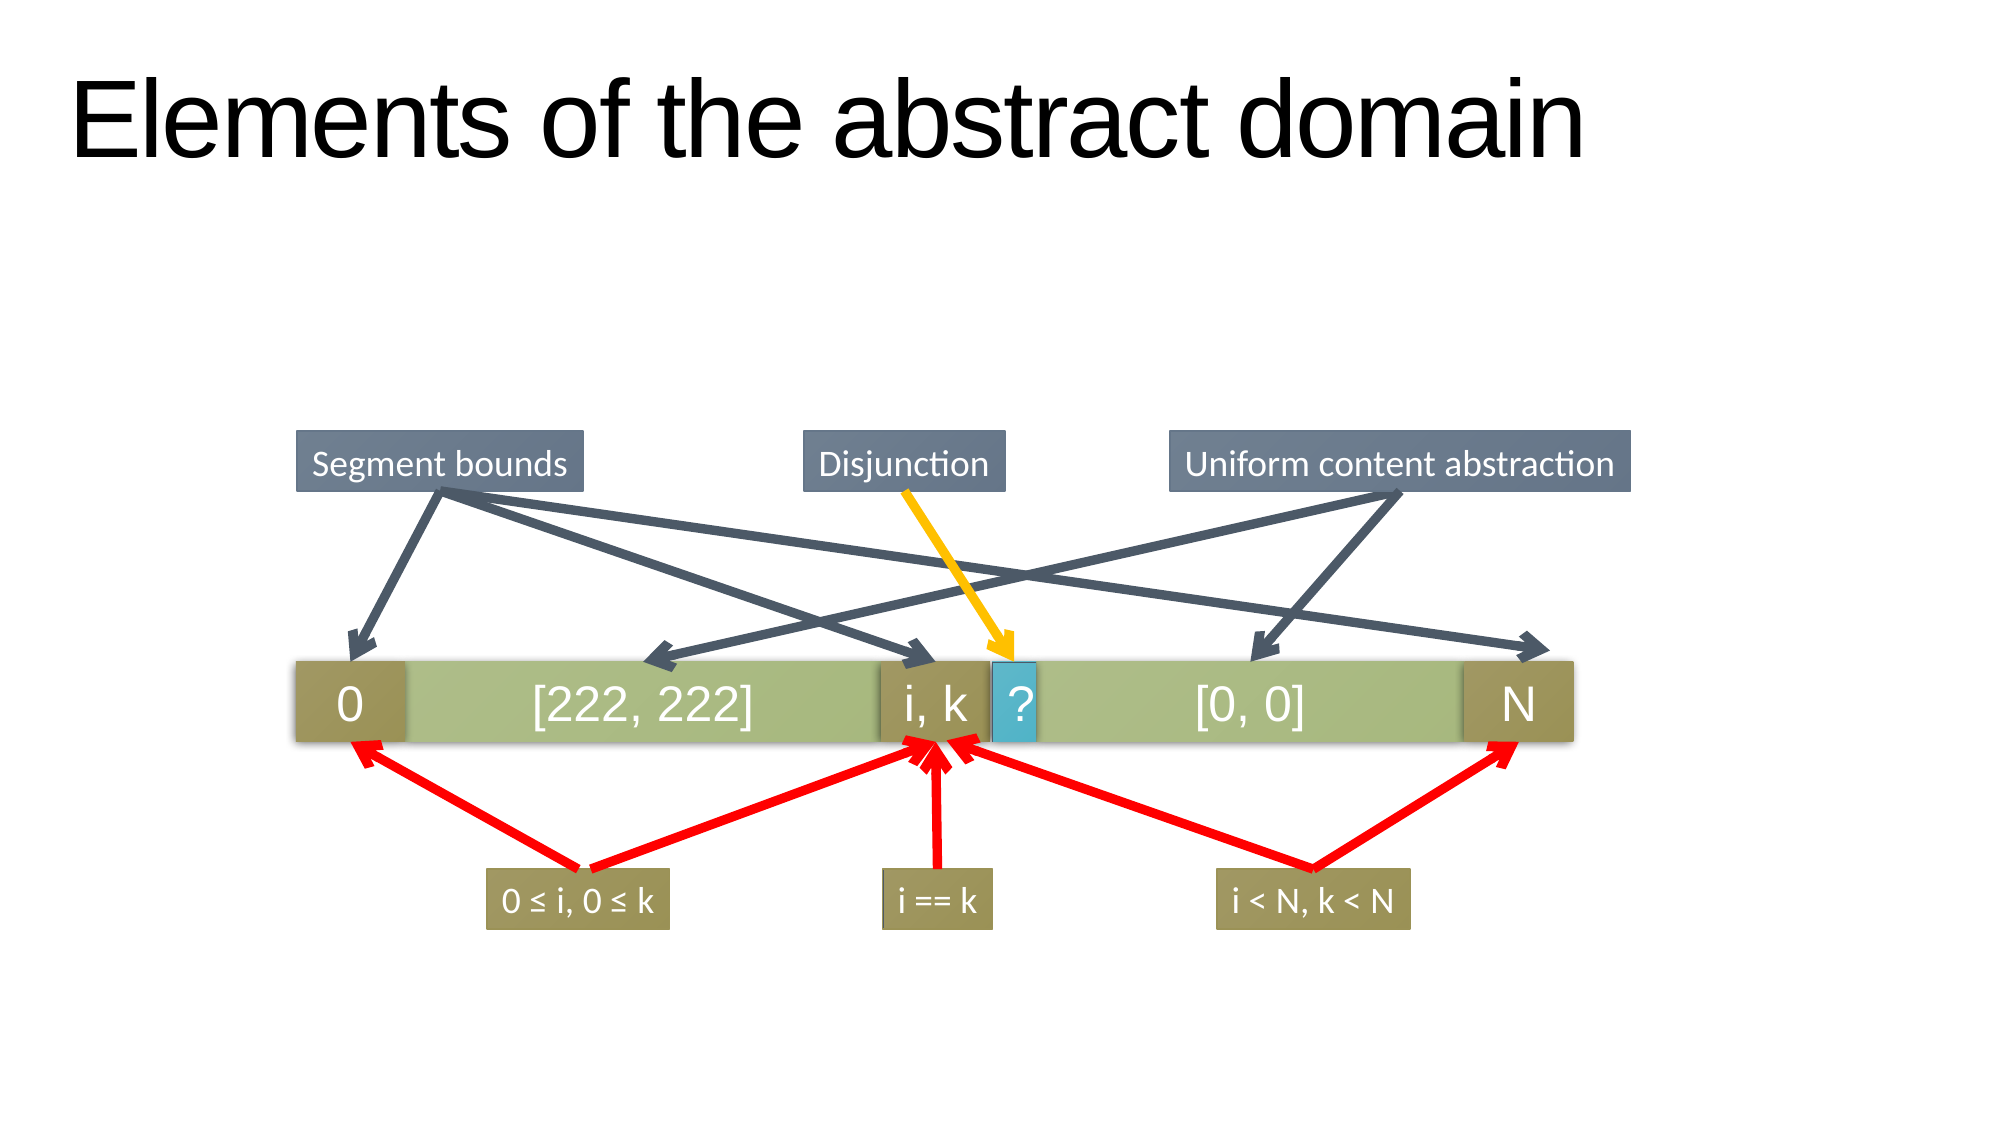

# Elements of the abstract domain

Segment bounds
Disjunction
Uniform content abstraction
0
[222, 222]
i, k
?
[0, 0]
N
0 ≤ i, 0 ≤ k
i == k
i < N, k < N